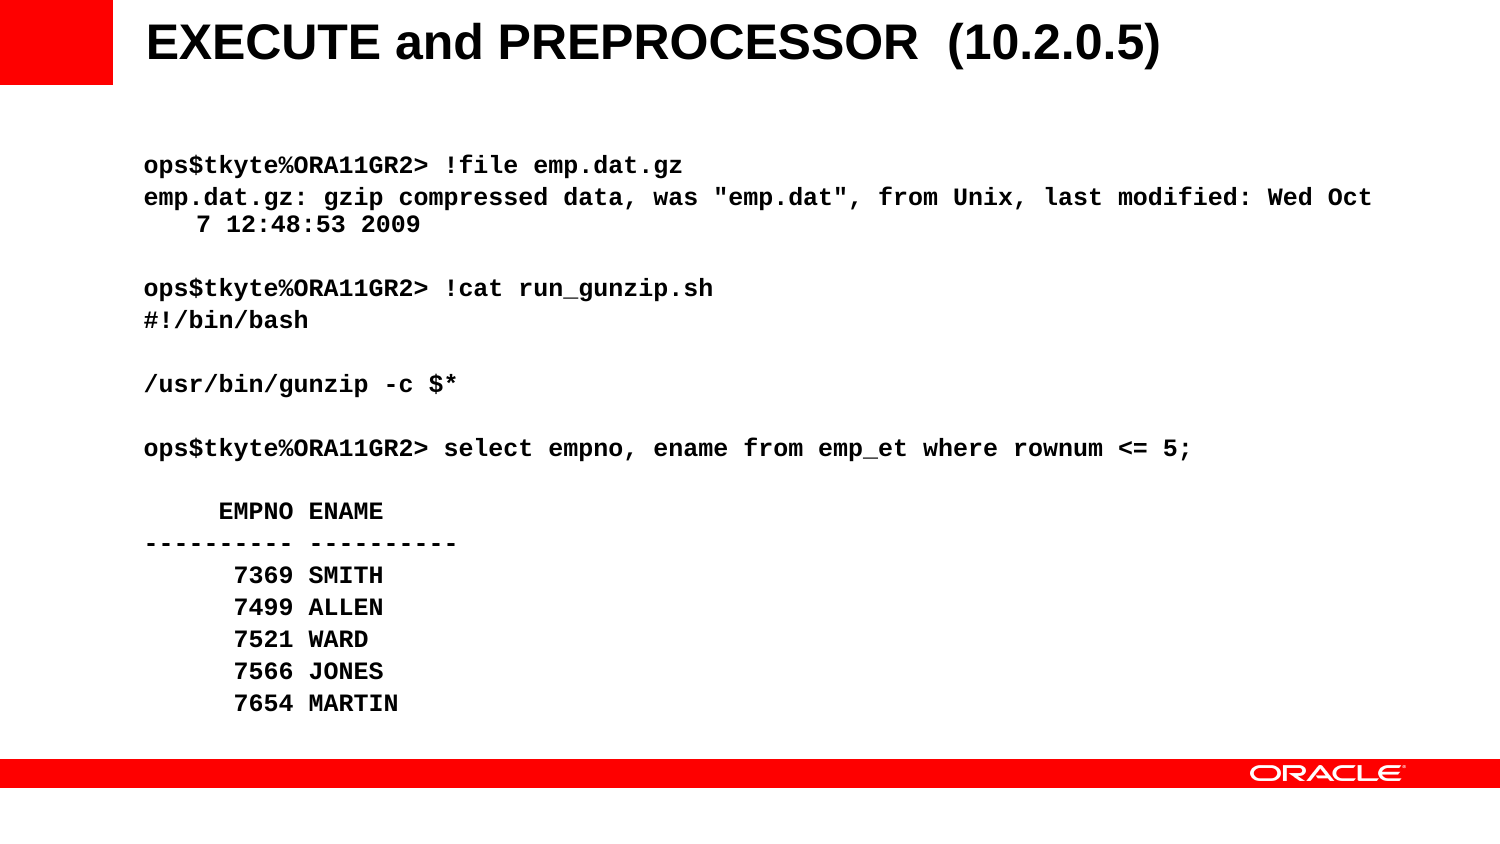

EXECUTE and PREPROCESSOR  (10.2.0.5)
ops$tkyte%ORA11GR2> !file emp.dat.gz
emp.dat.gz: gzip compressed data, was "emp.dat", from Unix, last modified: Wed Oct  7 12:48:53 2009

ops$tkyte%ORA11GR2> !cat run_gunzip.sh
#!/bin/bash

/usr/bin/gunzip -c $*

ops$tkyte%ORA11GR2> select empno, ename from emp_et where rownum <= 5;

     EMPNO ENAME
---------- ----------
      7369 SMITH
      7499 ALLEN
      7521 WARD
      7566 JONES
      7654 MARTIN